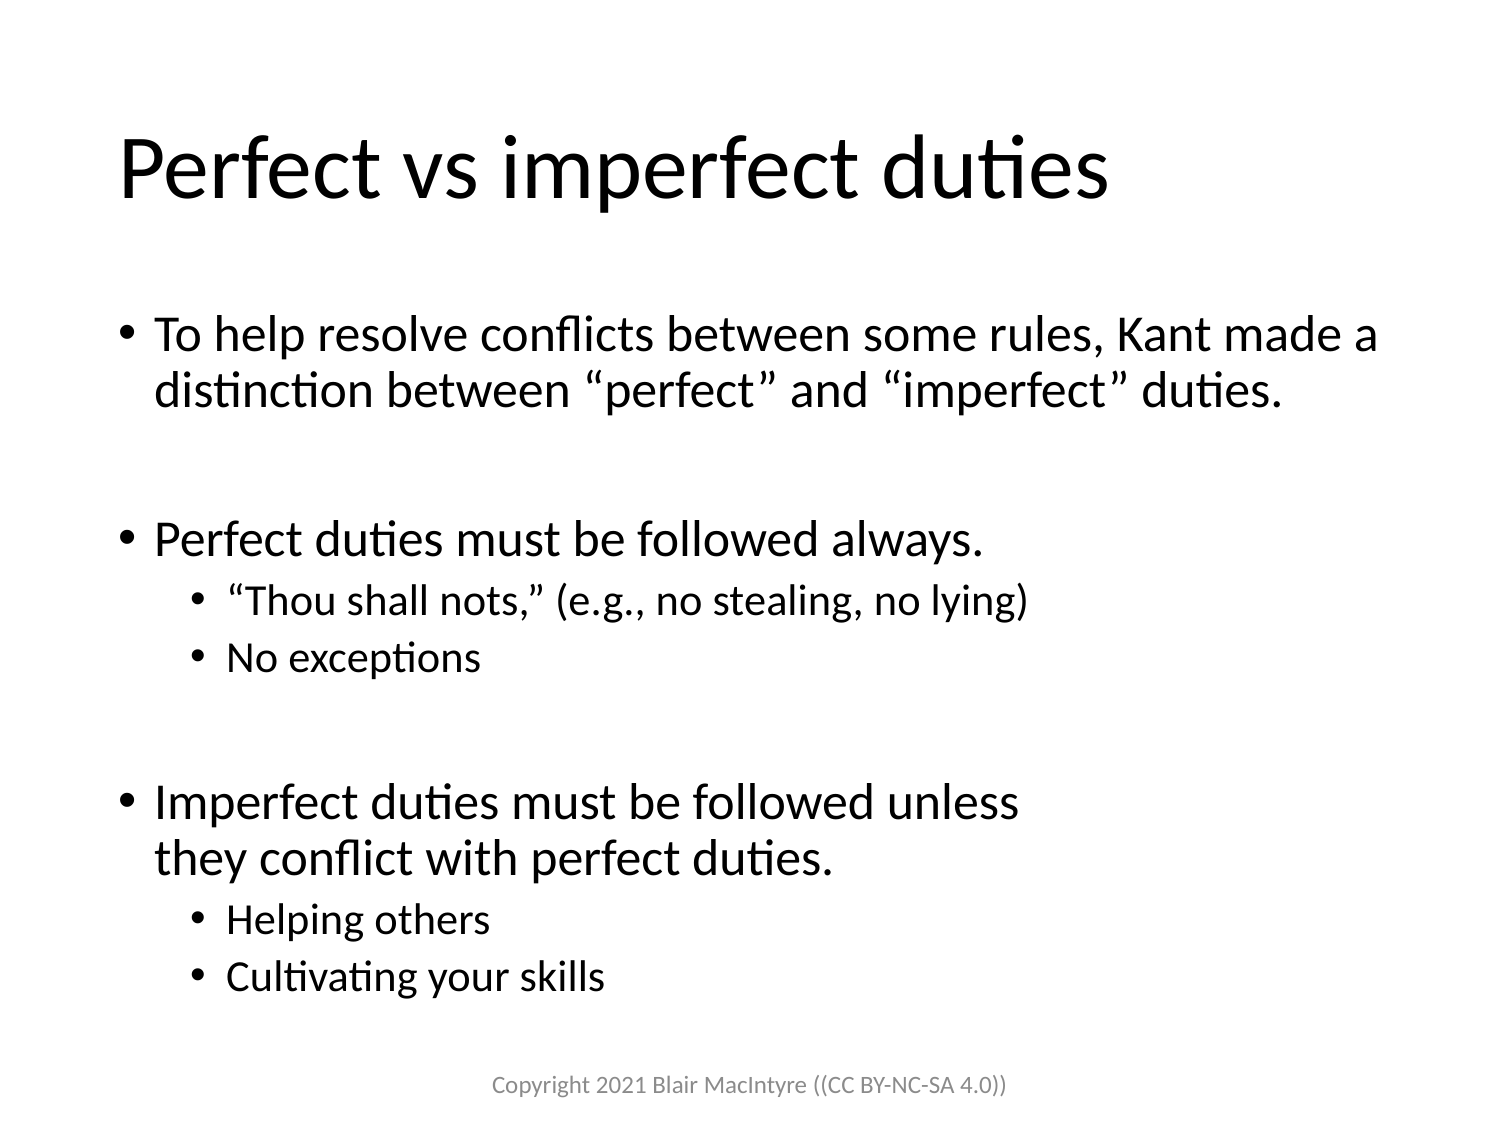

# Perfect vs imperfect duties
To help resolve conflicts between some rules, Kant made a distinction between “perfect” and “imperfect” duties.

Perfect duties must be followed always.
“Thou shall nots,” (e.g., no stealing, no lying)
No exceptions

Imperfect duties must be followed unless
they conflict with perfect duties.
Helping others
Cultivating your skills
Copyright 2021 Blair MacIntyre ((CC BY-NC-SA 4.0))